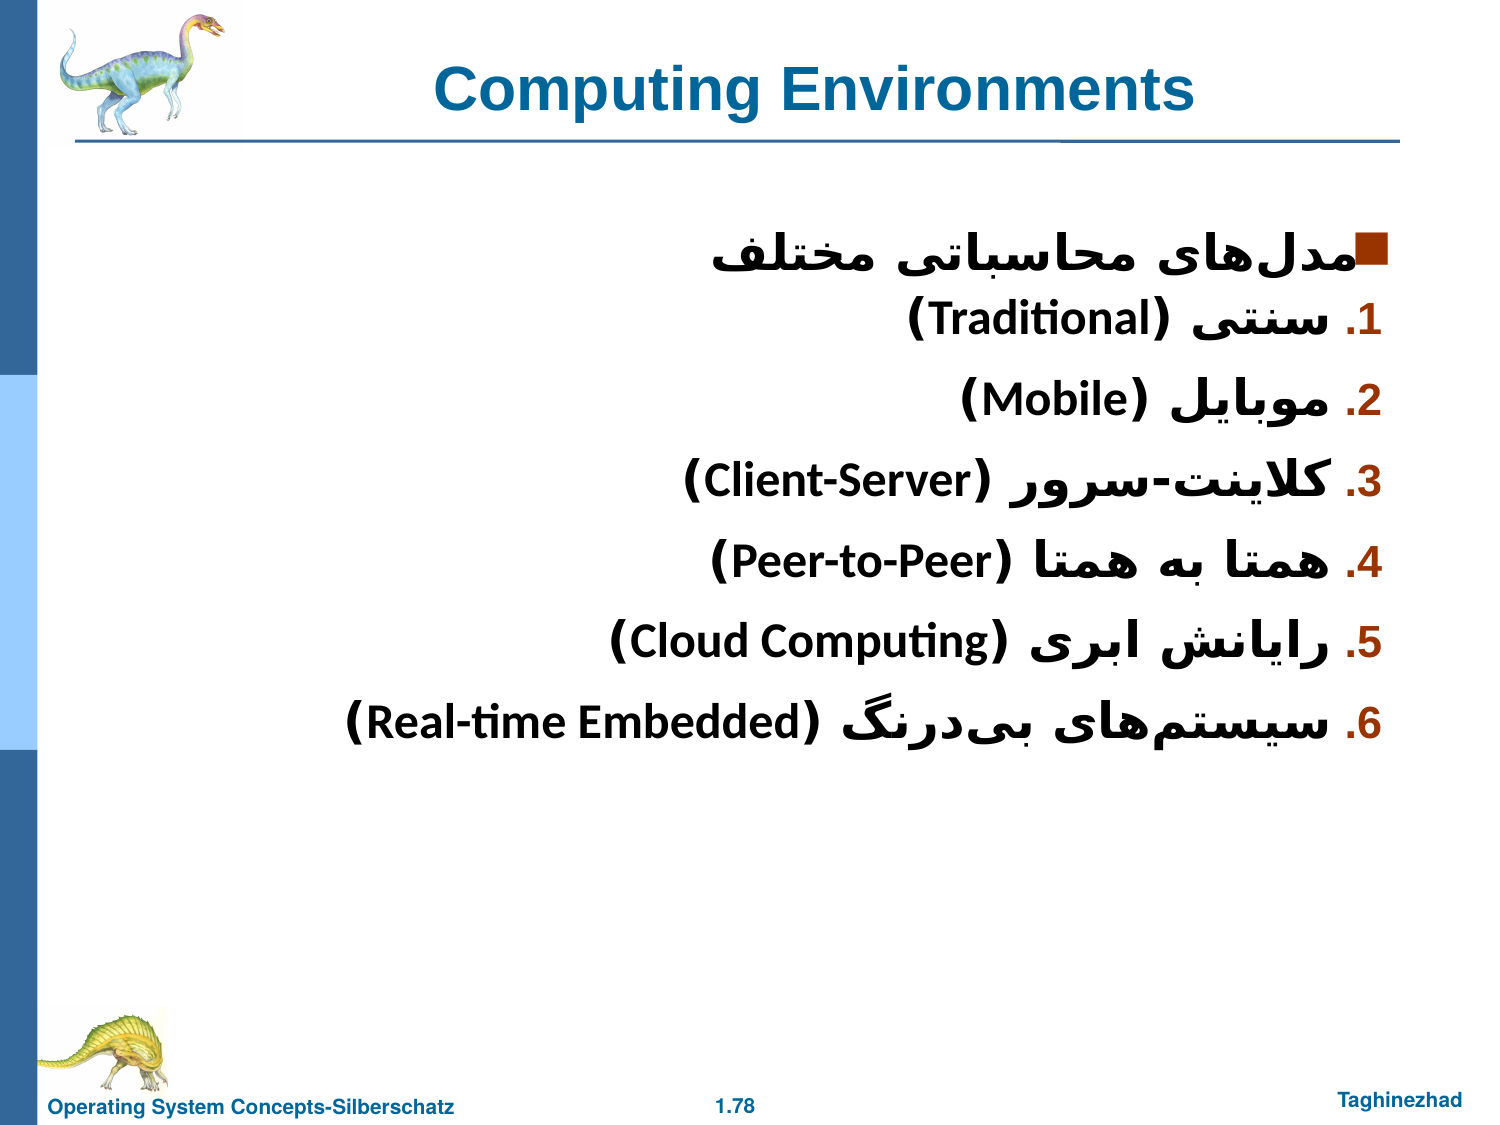

Computing Environments
مدل‌های محاسباتی مختلف
سنتی (Traditional)
موبایل (Mobile)
کلاینت-سرور (Client-Server)
همتا به همتا (Peer-to-Peer)
رایانش ابری (Cloud Computing)
سیستم‌های بی‌درنگ (Real-time Embedded)